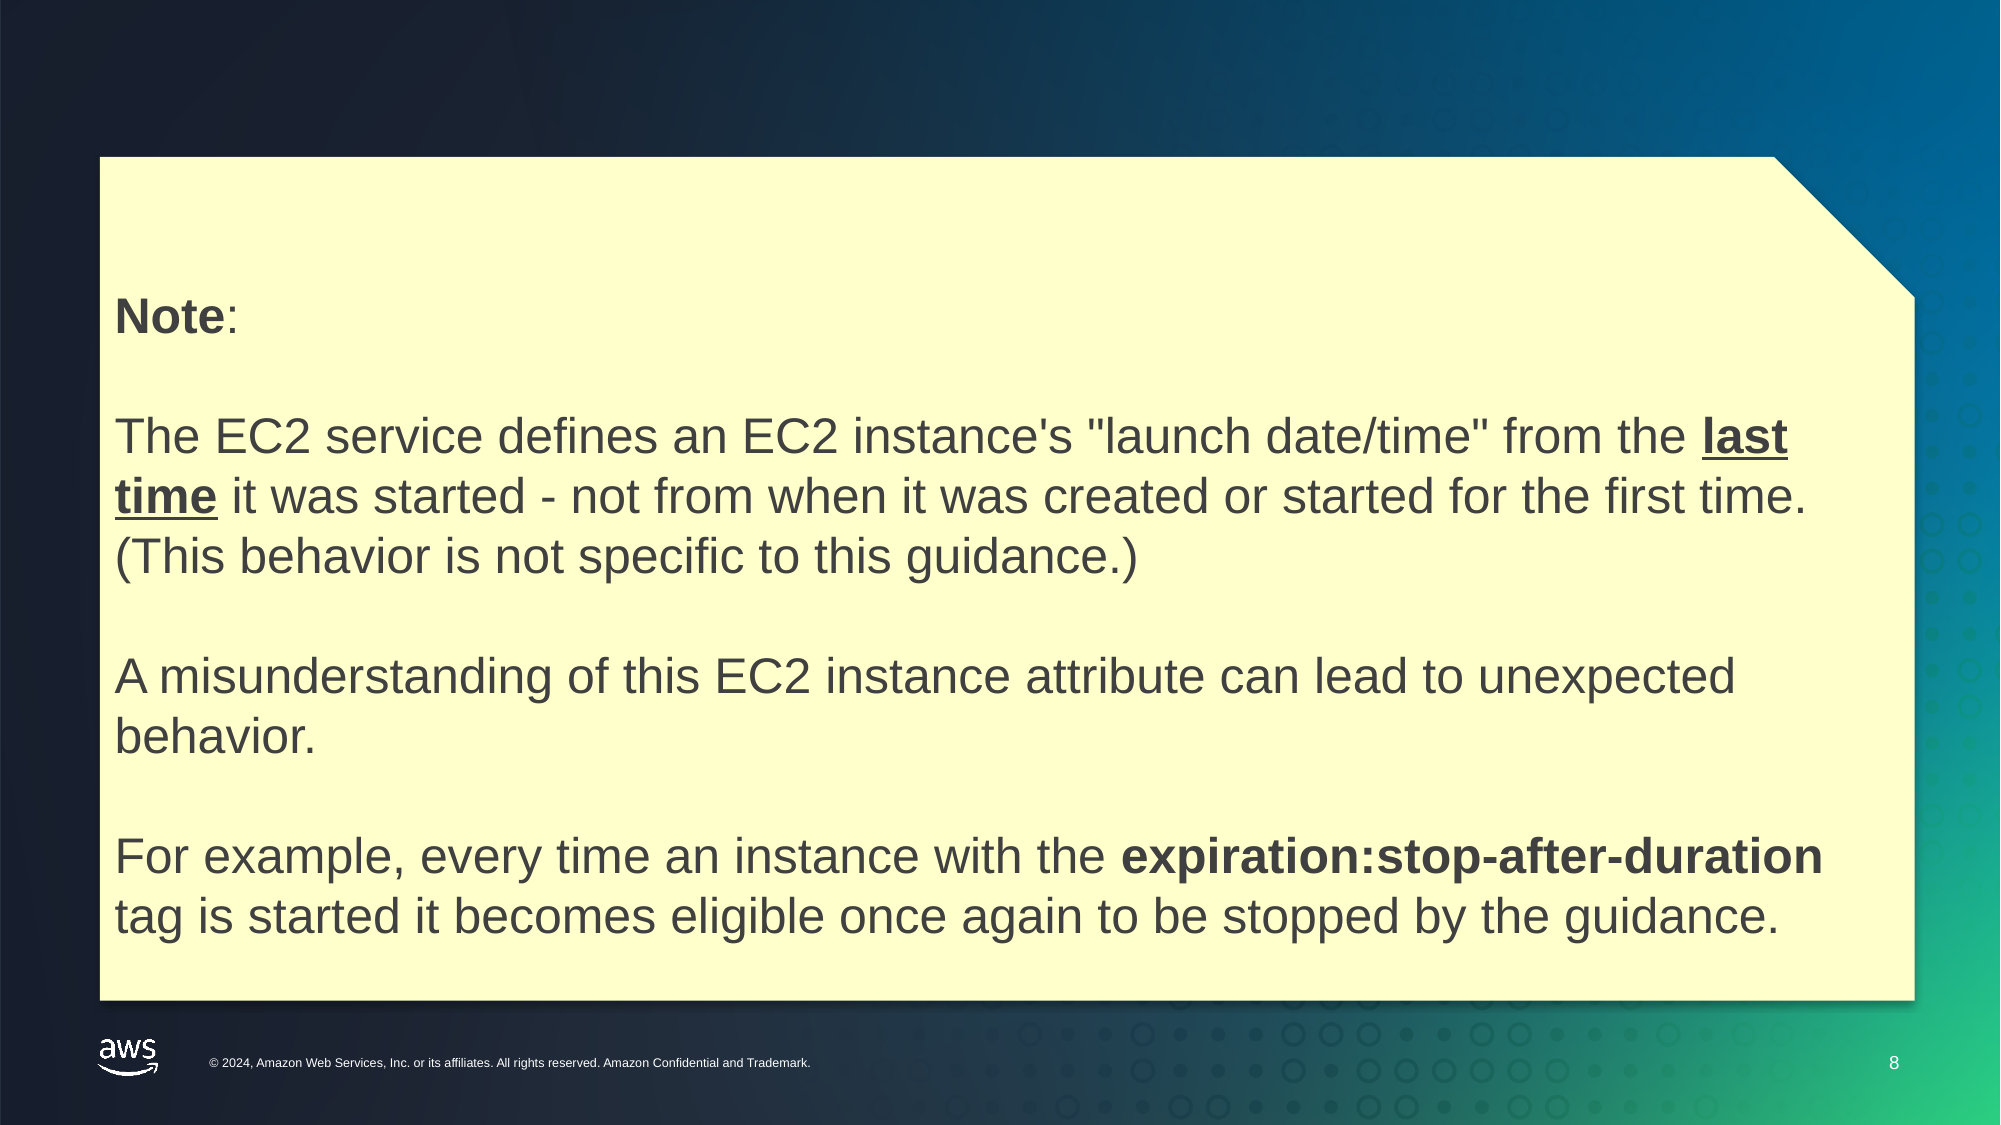

Note:

The EC2 service defines an EC2 instance's "launch date/time" from the last time it was started - not from when it was created or started for the first time. (This behavior is not specific to this guidance.)

A misunderstanding of this EC2 instance attribute can lead to unexpected behavior.

For example, every time an instance with the expiration:stop-after-duration tag is started it becomes eligible once again to be stopped by the guidance.
8